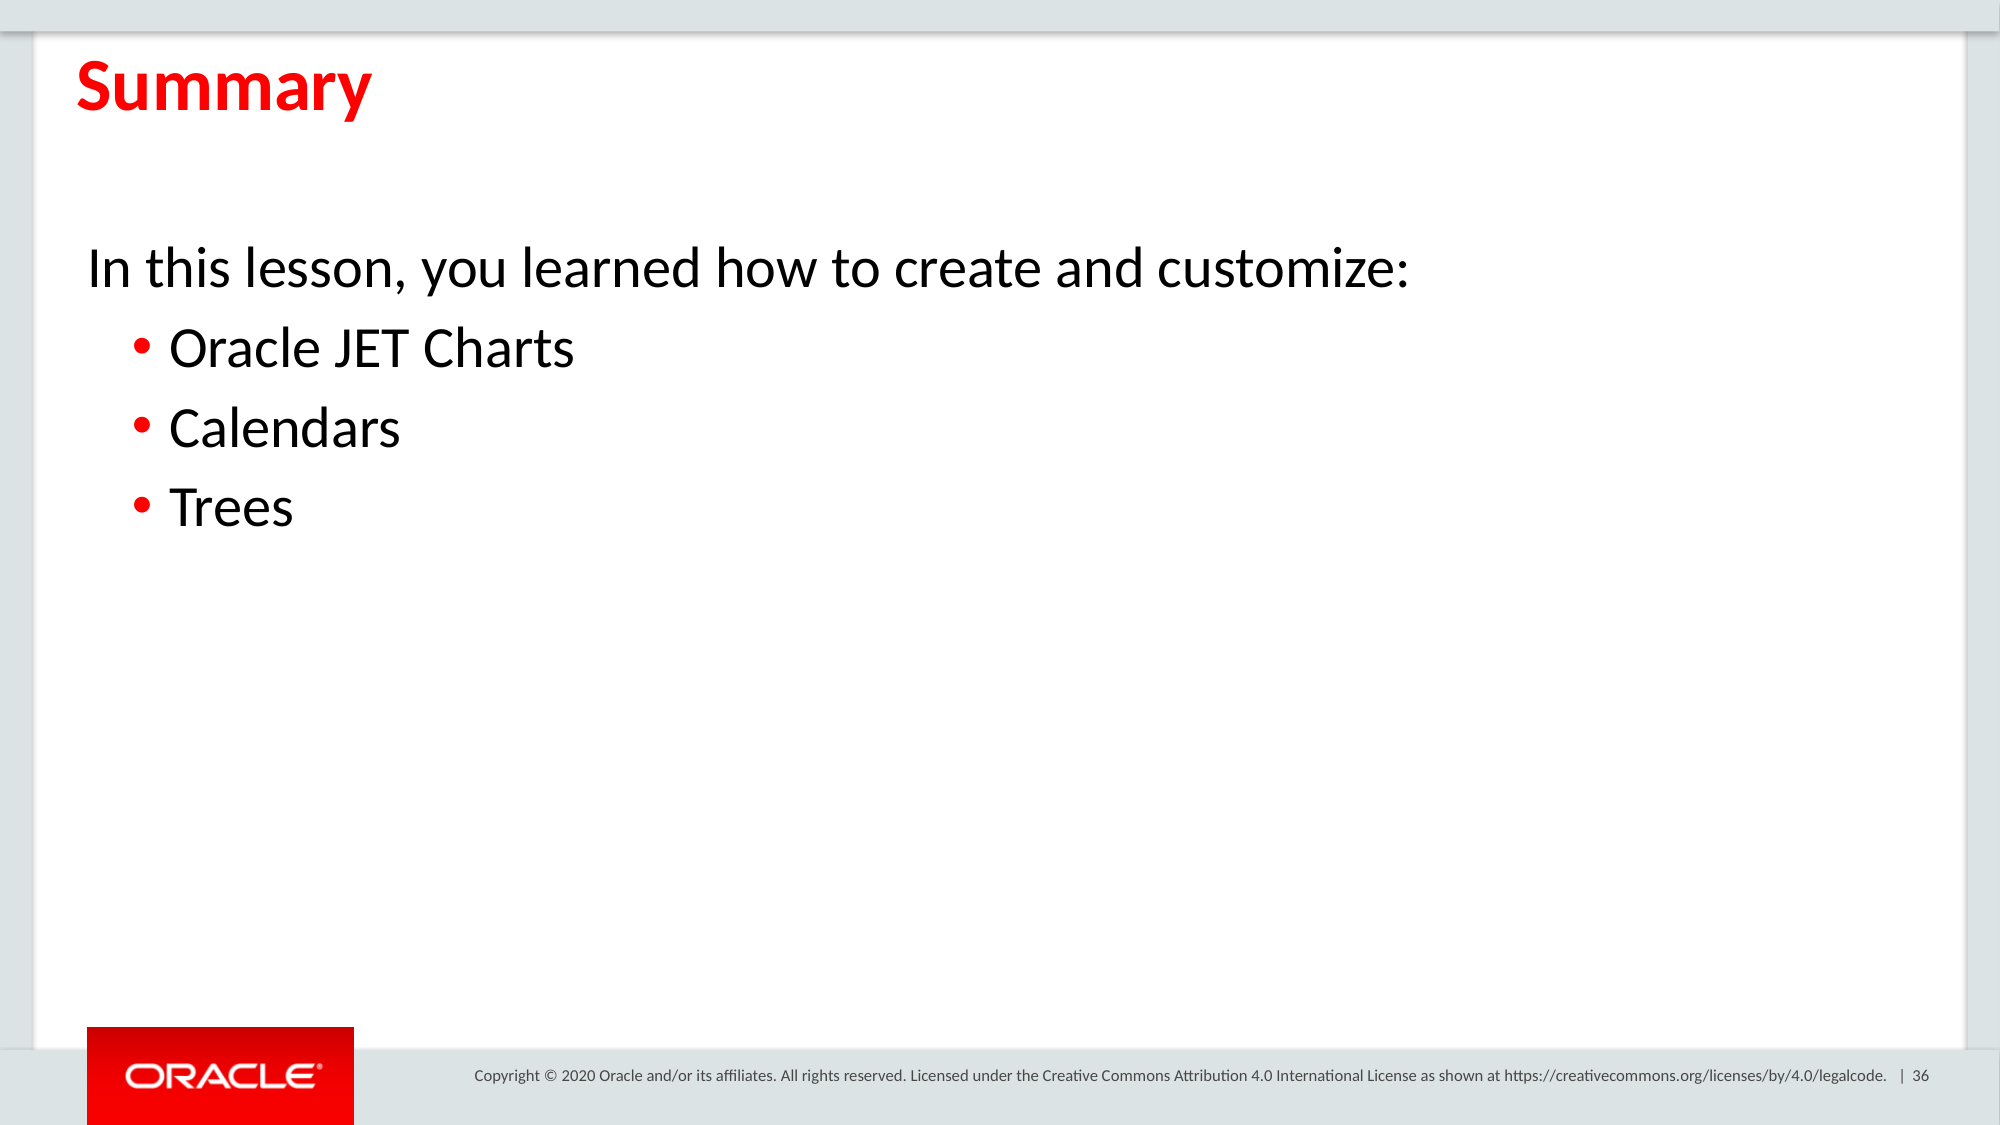

Summary
In this lesson, you learned how to create and customize:
Oracle JET Charts
Calendars
Trees